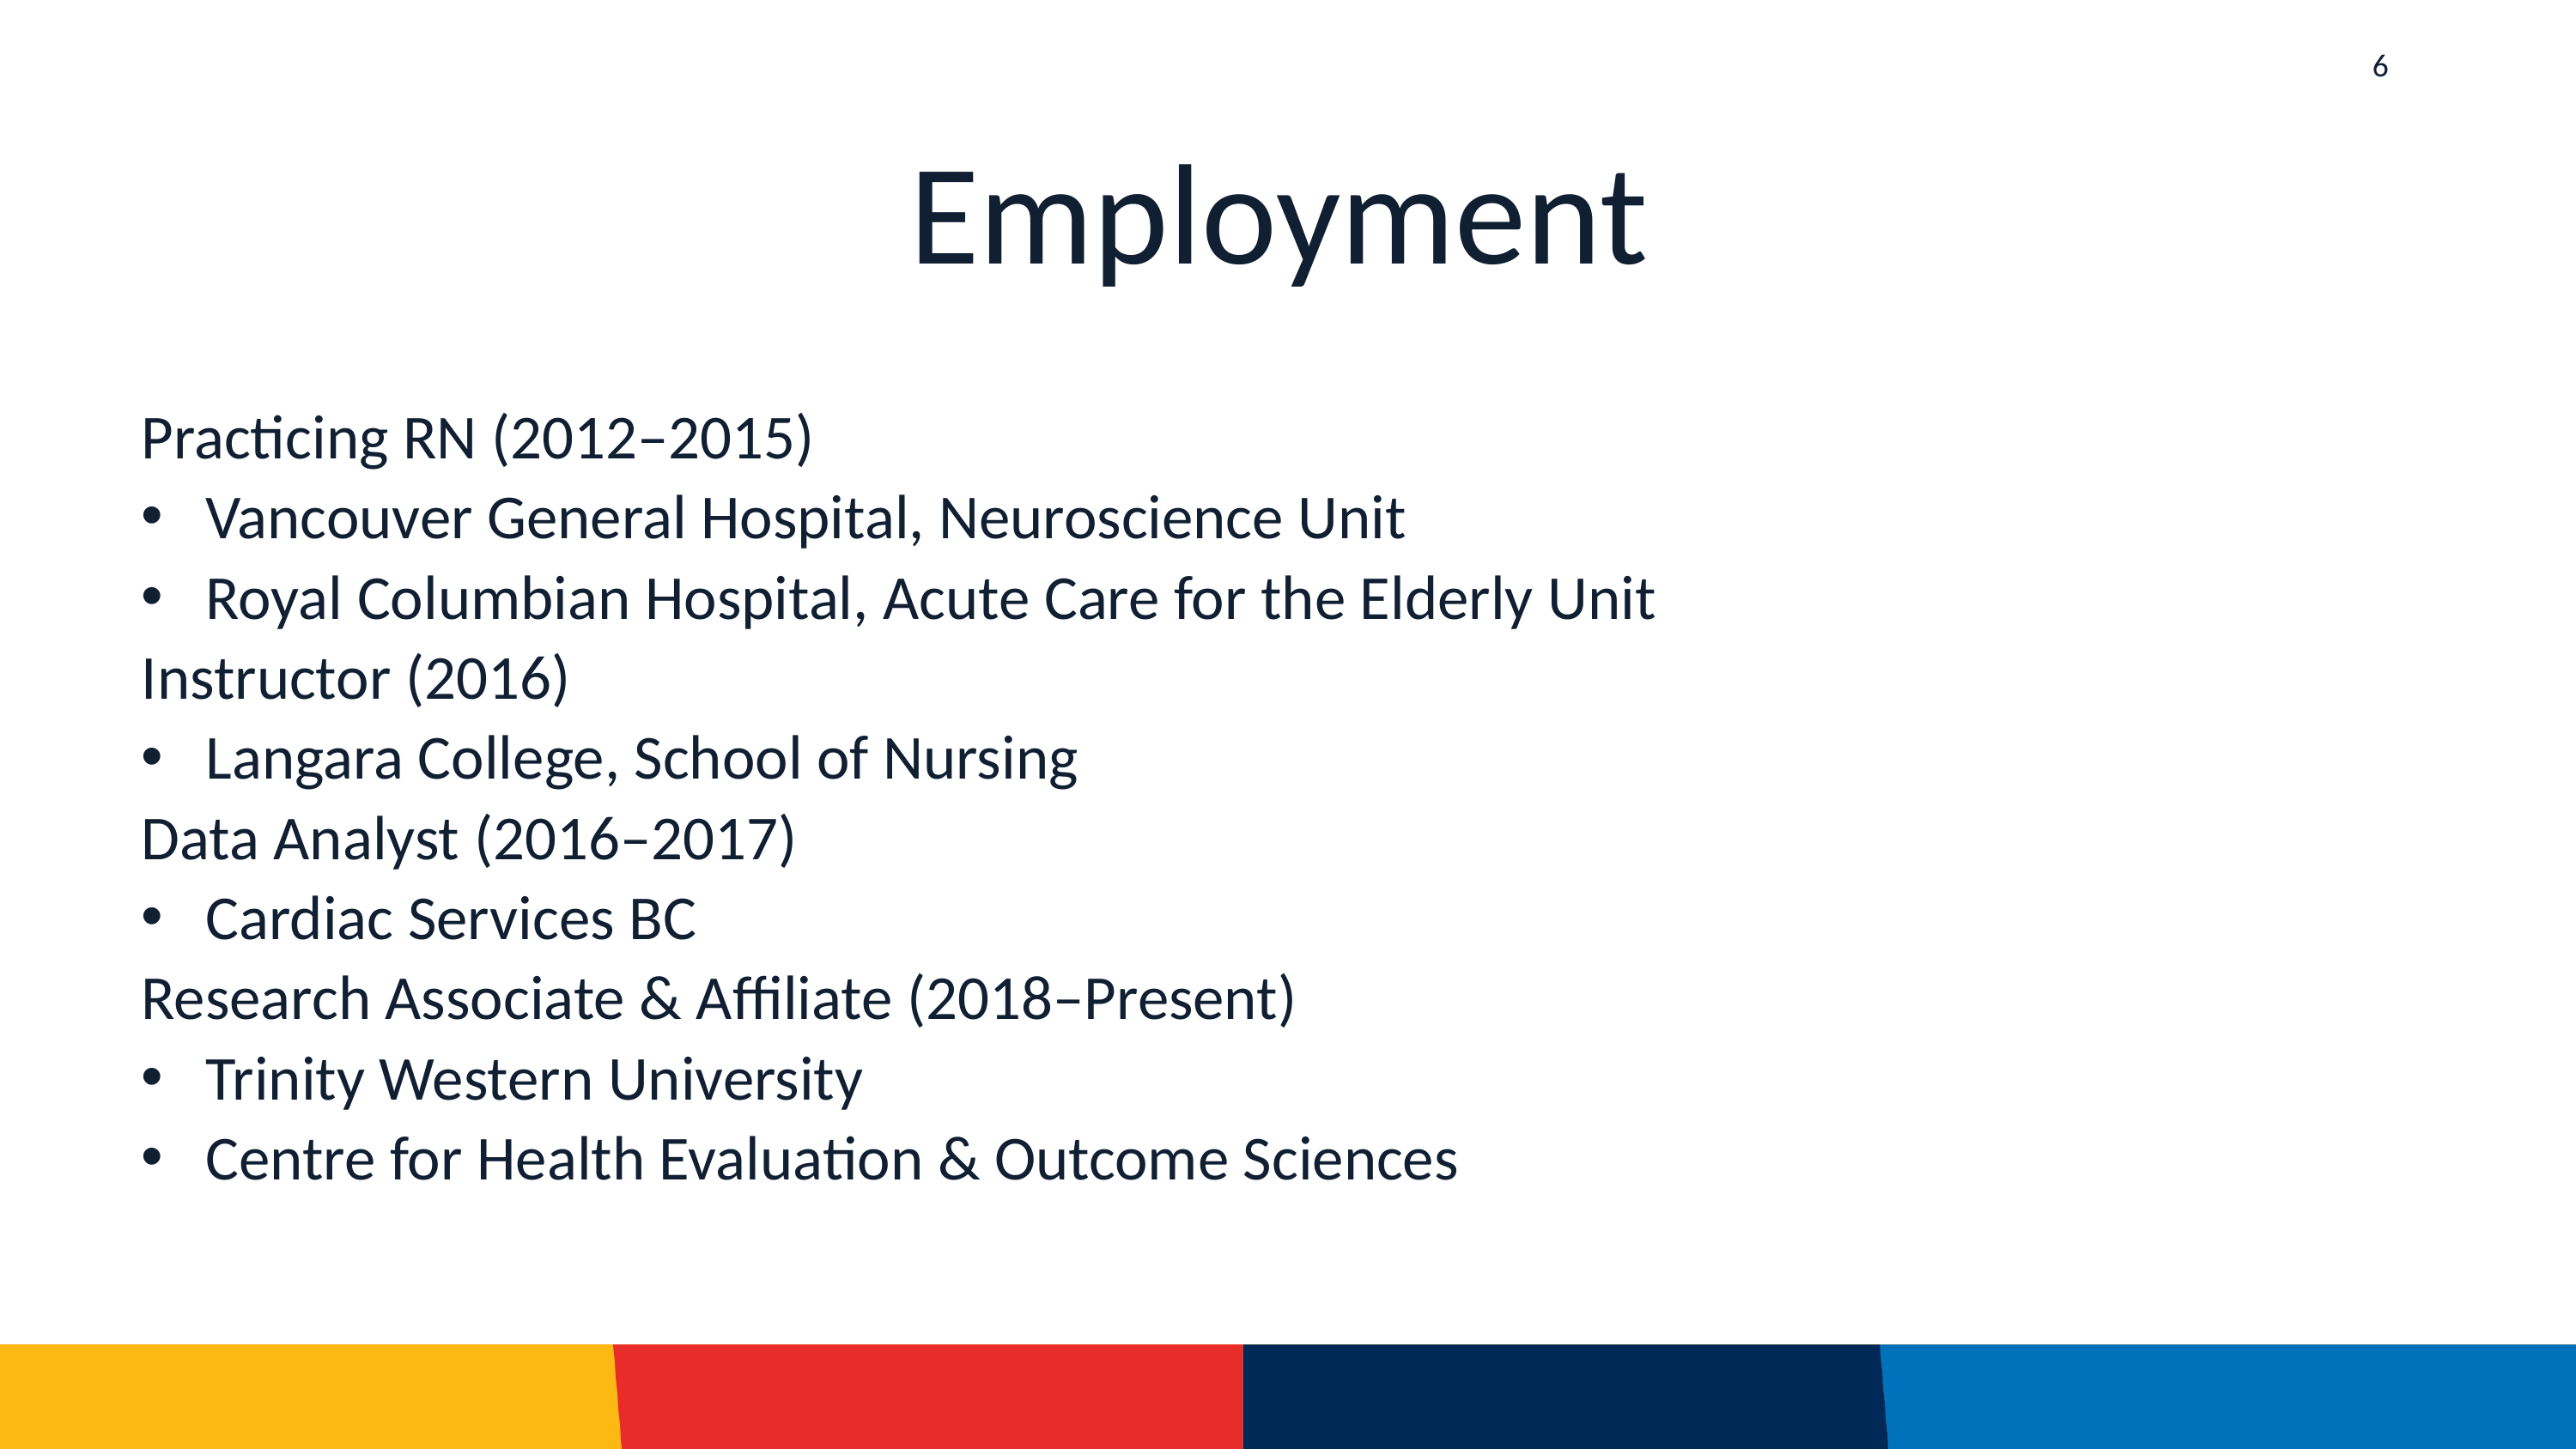

6
Employment
Practicing RN (2012–2015)
Vancouver General Hospital, Neuroscience Unit
Royal Columbian Hospital, Acute Care for the Elderly Unit
Instructor (2016)
Langara College, School of Nursing
Data Analyst (2016–2017)
Cardiac Services BC
Research Associate & Affiliate (2018–Present)
Trinity Western University
Centre for Health Evaluation & Outcome Sciences